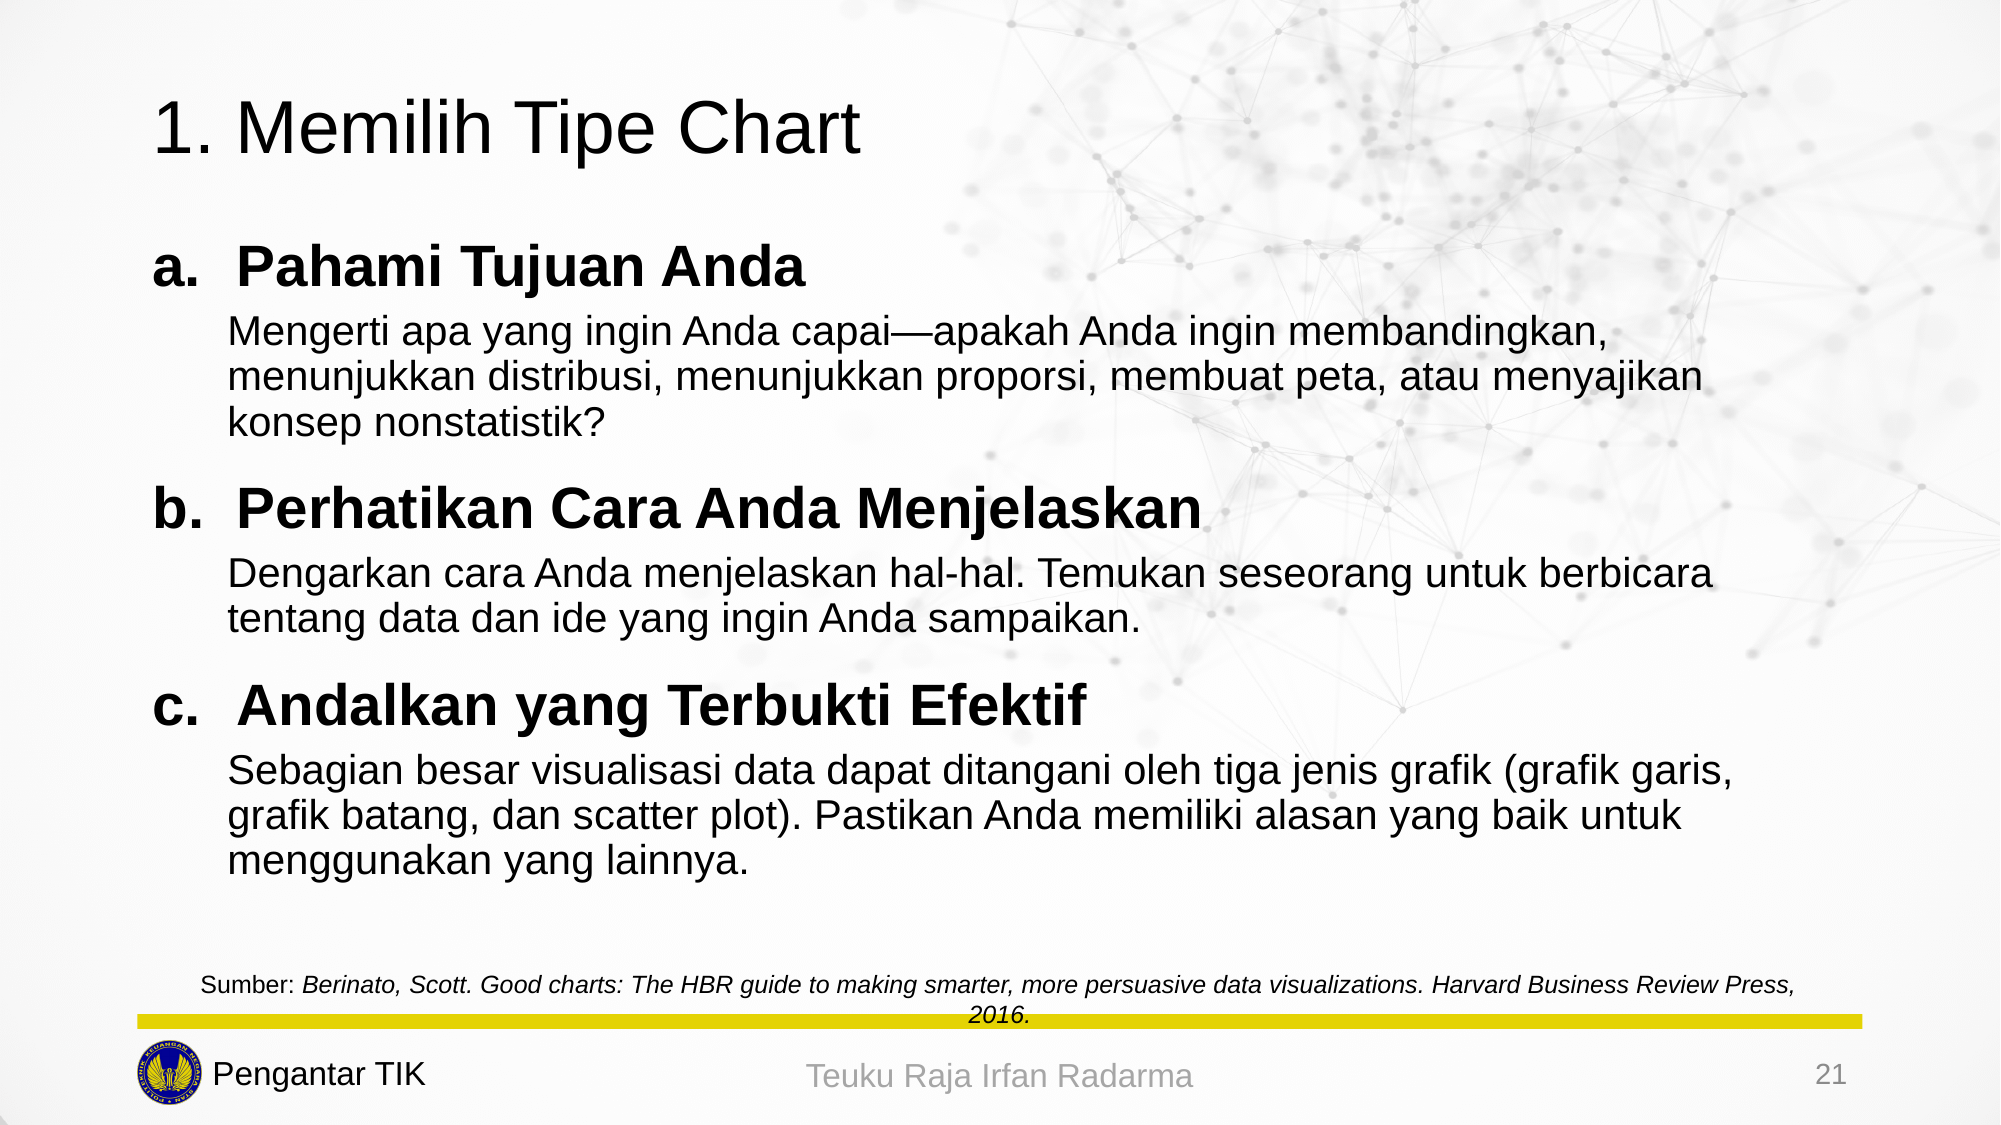

# 1. Memilih Tipe Chart
Pahami Tujuan Anda
Mengerti apa yang ingin Anda capai—apakah Anda ingin membandingkan, menunjukkan distribusi, menunjukkan proporsi, membuat peta, atau menyajikan konsep nonstatistik?
Perhatikan Cara Anda Menjelaskan
Dengarkan cara Anda menjelaskan hal-hal. Temukan seseorang untuk berbicara tentang data dan ide yang ingin Anda sampaikan.
Andalkan yang Terbukti Efektif
Sebagian besar visualisasi data dapat ditangani oleh tiga jenis grafik (grafik garis, grafik batang, dan scatter plot). Pastikan Anda memiliki alasan yang baik untuk menggunakan yang lainnya.
Sumber: Berinato, Scott. Good charts: The HBR guide to making smarter, more persuasive data visualizations. Harvard Business Review Press, 2016.
21